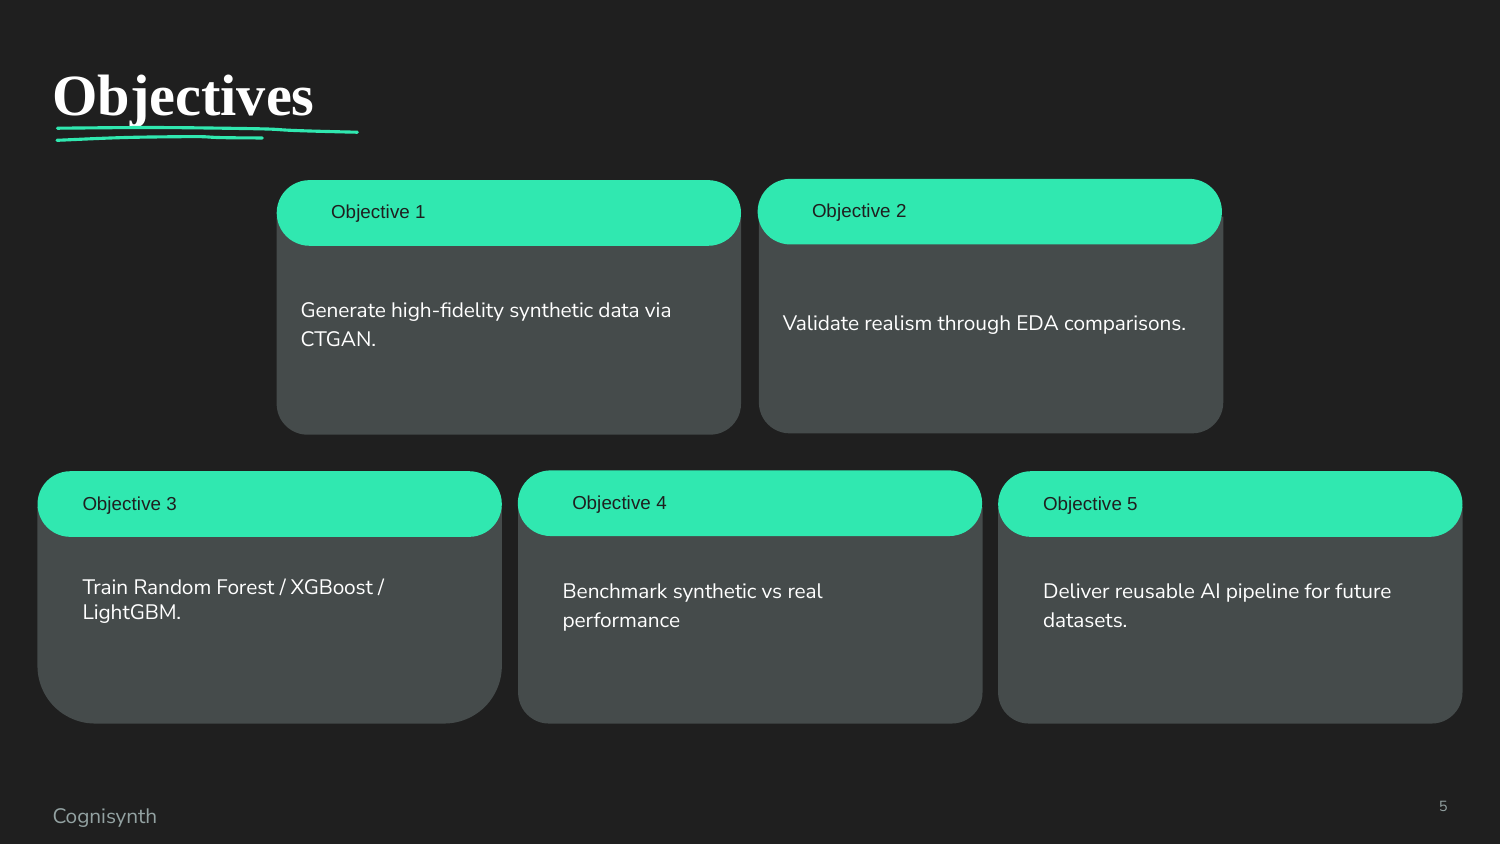

# Objectives

Objective 2
Objective 1
Validate realism through EDA comparisons.
Generate high-fidelity synthetic data via CTGAN.
Objective 4

Objective 3

Objective 5

Train Random Forest / XGBoost / LightGBM.

Benchmark synthetic vs real performance
Deliver reusable AI pipeline for future datasets.

Cognisynth